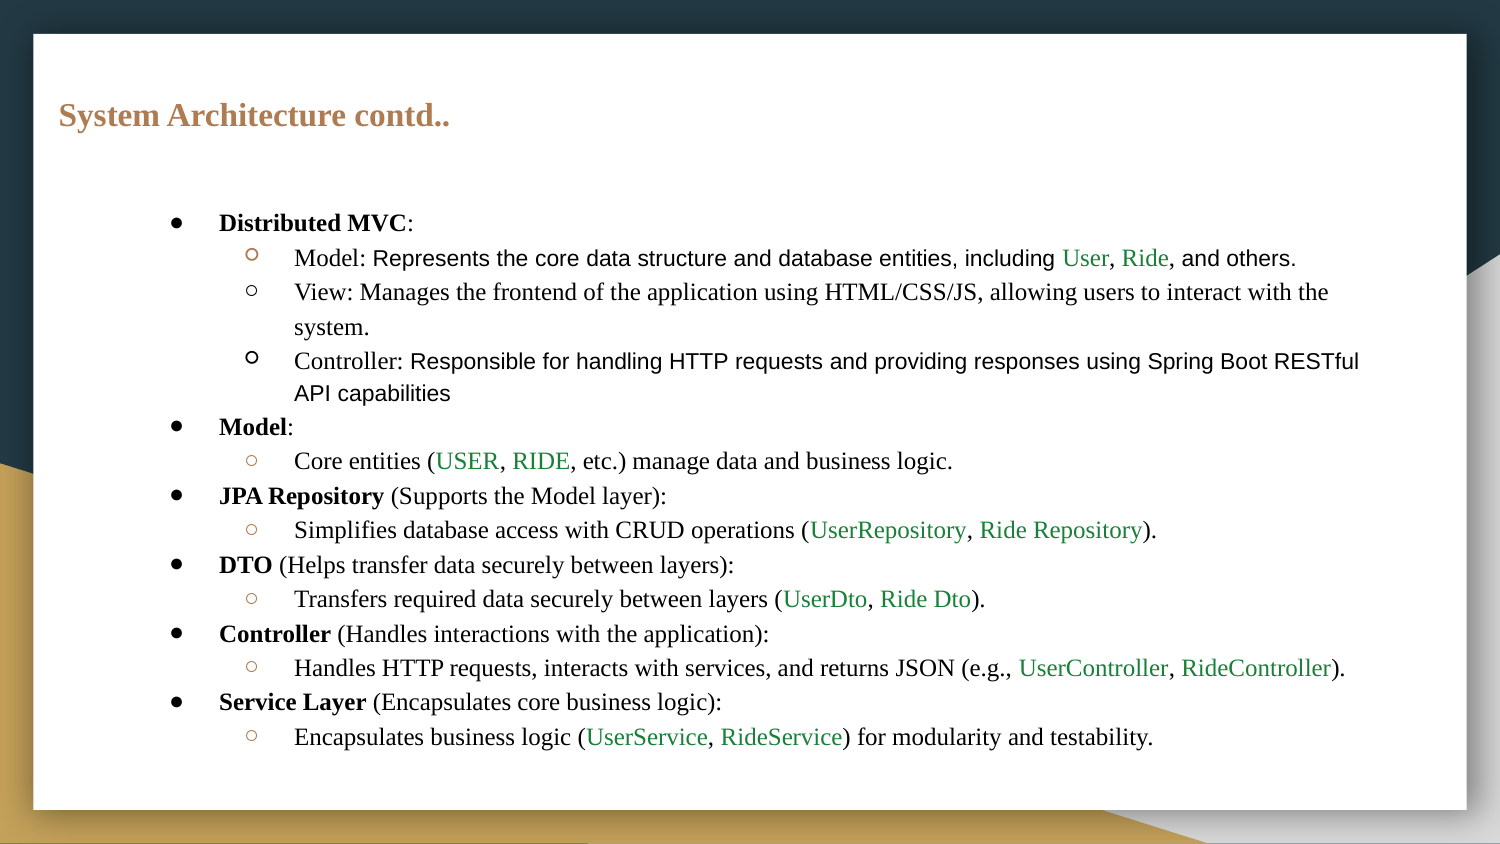

# System Architecture contd..
Distributed MVC:
Model: Represents the core data structure and database entities, including User, Ride, and others.
View: Manages the frontend of the application using HTML/CSS/JS, allowing users to interact with the system.
Controller: Responsible for handling HTTP requests and providing responses using Spring Boot RESTful API capabilities
Model:
Core entities (USER, RIDE, etc.) manage data and business logic.
JPA Repository (Supports the Model layer):
Simplifies database access with CRUD operations (UserRepository, Ride Repository).
DTO (Helps transfer data securely between layers):
Transfers required data securely between layers (UserDto, Ride Dto).
Controller (Handles interactions with the application):
Handles HTTP requests, interacts with services, and returns JSON (e.g., UserController, RideController).
Service Layer (Encapsulates core business logic):
Encapsulates business logic (UserService, RideService) for modularity and testability.
Model: Core entities (USER/RIDE etc.) manage data and business logic.
Controller: Handles HTTP requests, interacts with services, and returns JSON (e.g., UserController, RideController).
Service Layer: Encapsulates business logic (UserService, RideService) for modularity and testability.
JPA Repository: Simplifies database access with CRUD operations (UserRepository, RideRepository).
DTO: Transfers required data securely between layers (UserDto, RideDto).
Communication: RESTful APIs exchange JSON between frontend and backend.
Distributed MVC:
Model: Entity classes and repositories.
Controller: Spring Boot REST endpoints.
View: Frontend (HTML/CSS/JS).